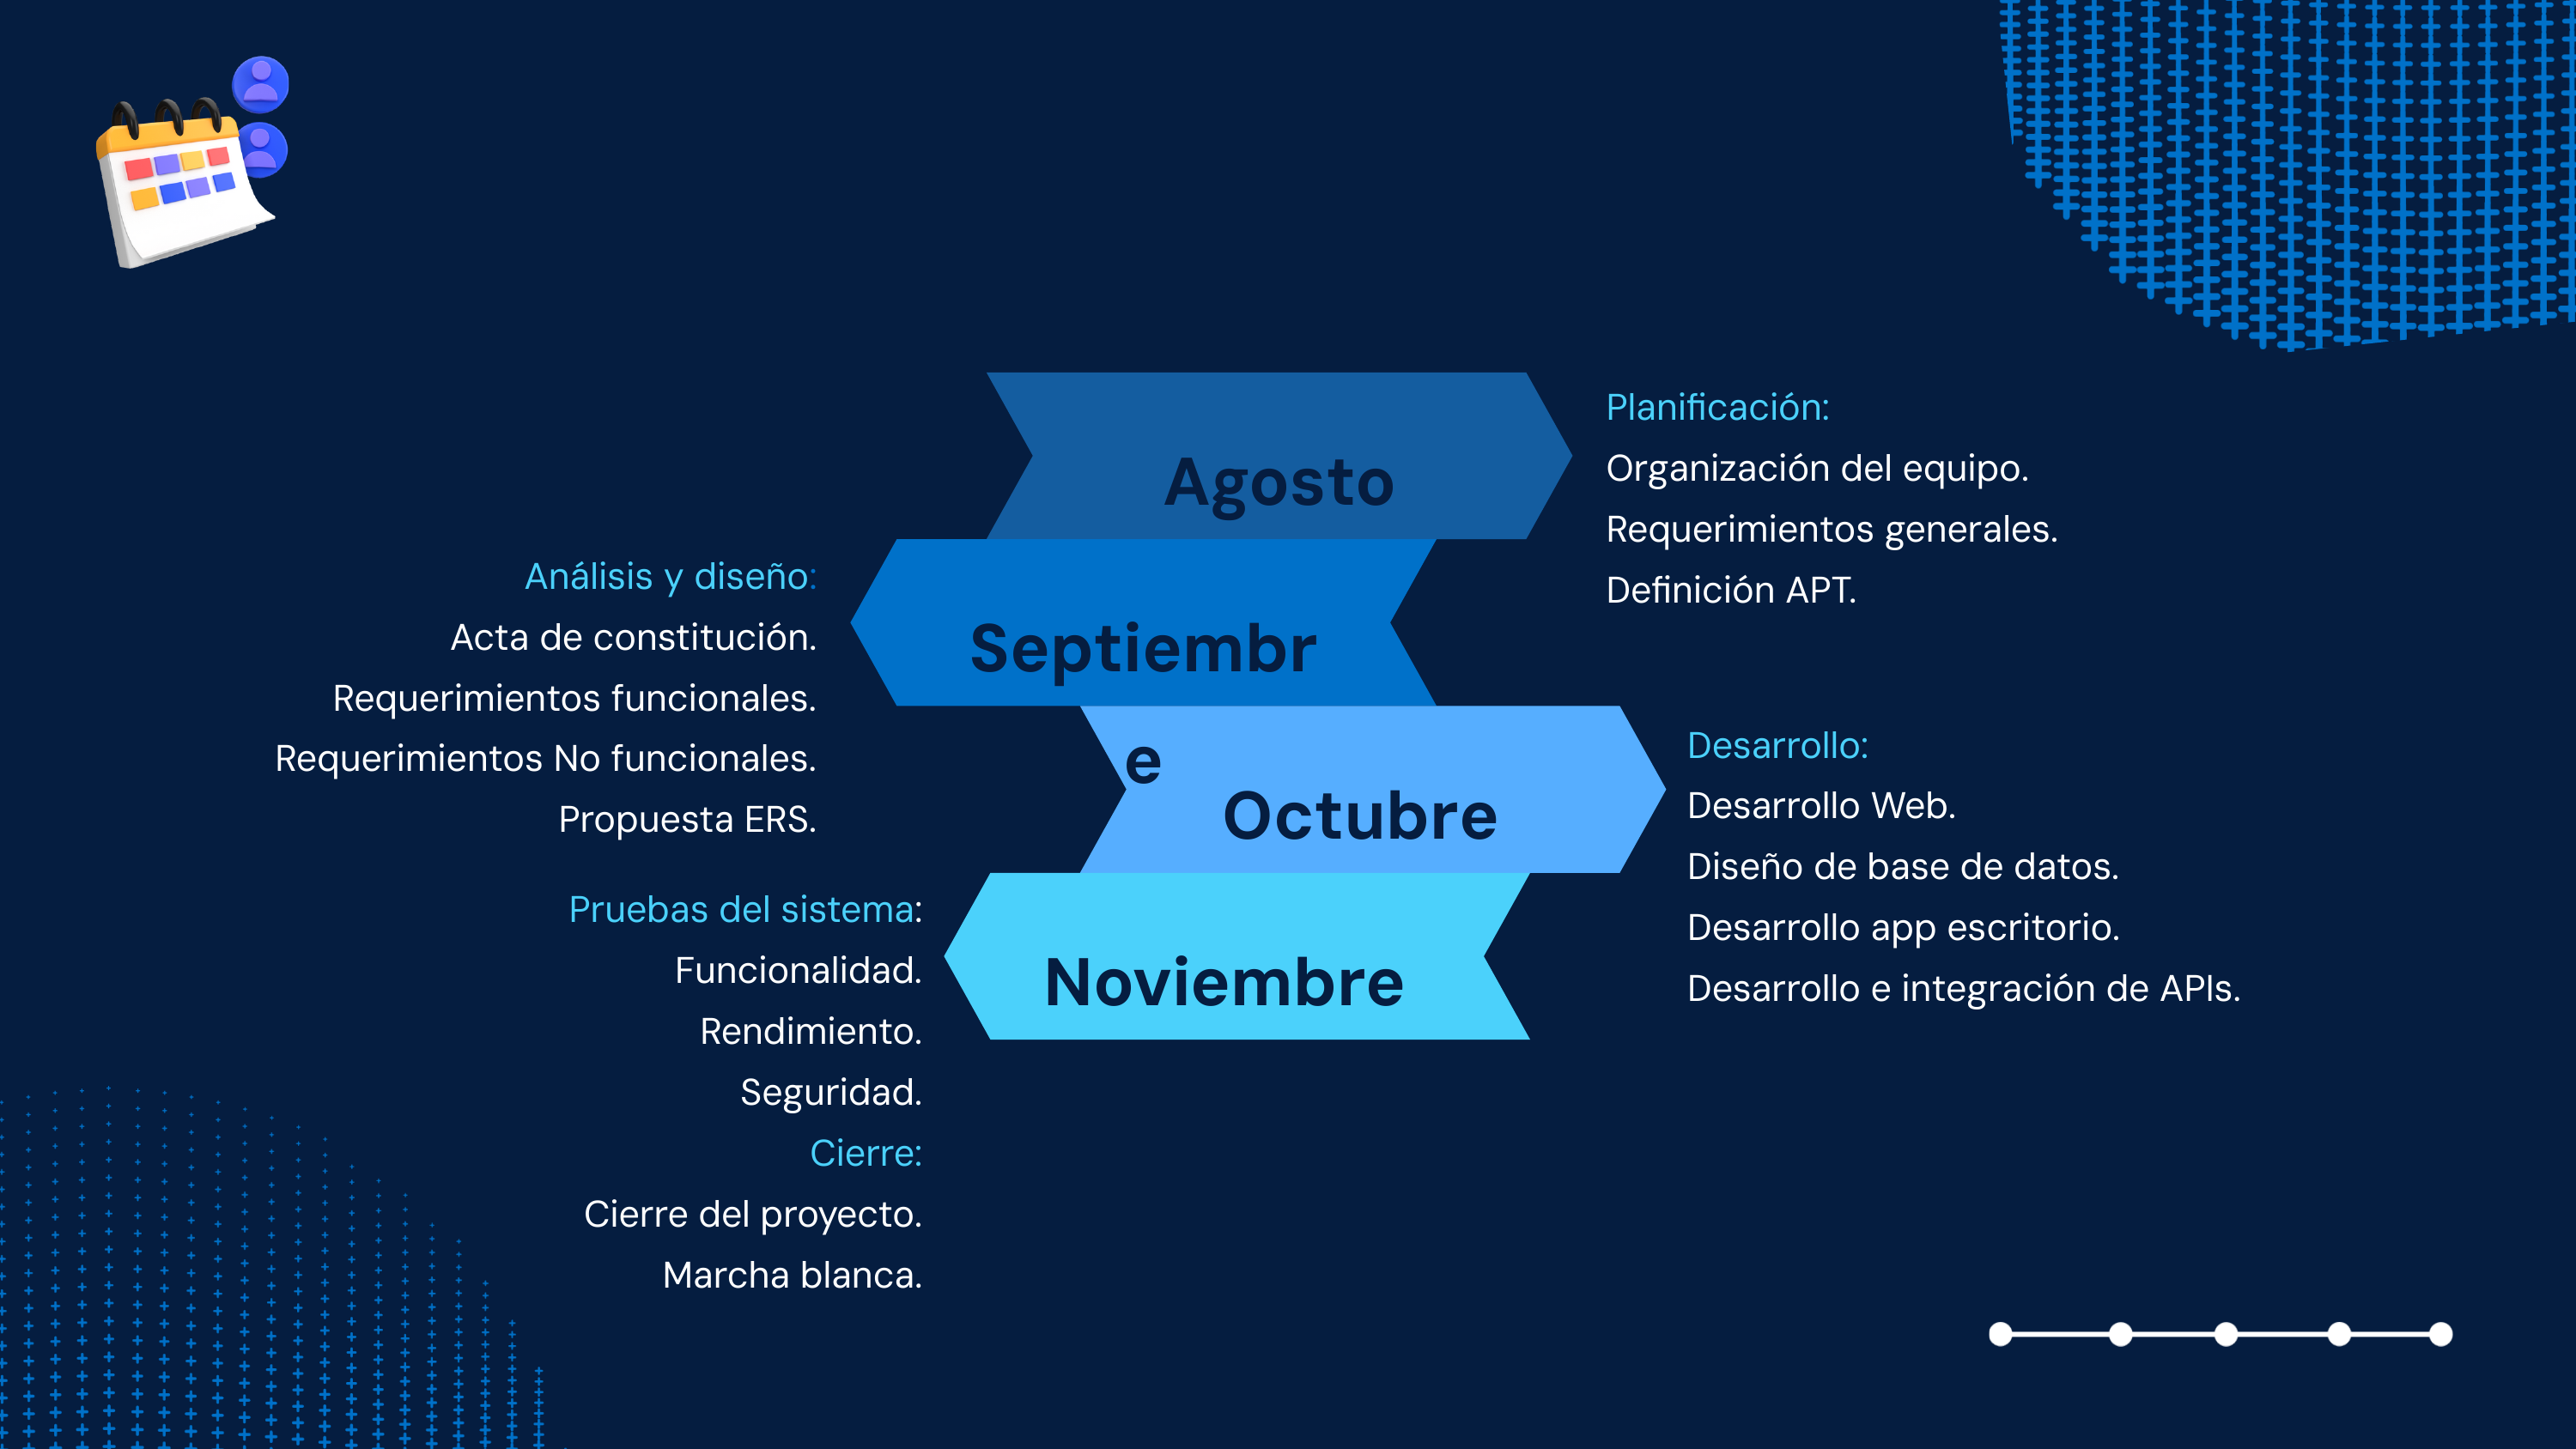

Planificación:
Organización del equipo.
Requerimientos generales.
Definición APT.
Agosto
Análisis y diseño:
Acta de constitución.
Requerimientos funcionales.
Requerimientos No funcionales.
Propuesta ERS.

Septiembre

Desarrollo:
Desarrollo Web.
Diseño de base de datos.
Desarrollo app escritorio.
Desarrollo e integración de APIs.
Octubre
Pruebas del sistema:
Funcionalidad.
Rendimiento.
Seguridad.
Cierre:
Cierre del proyecto.
Marcha blanca.

Noviembre